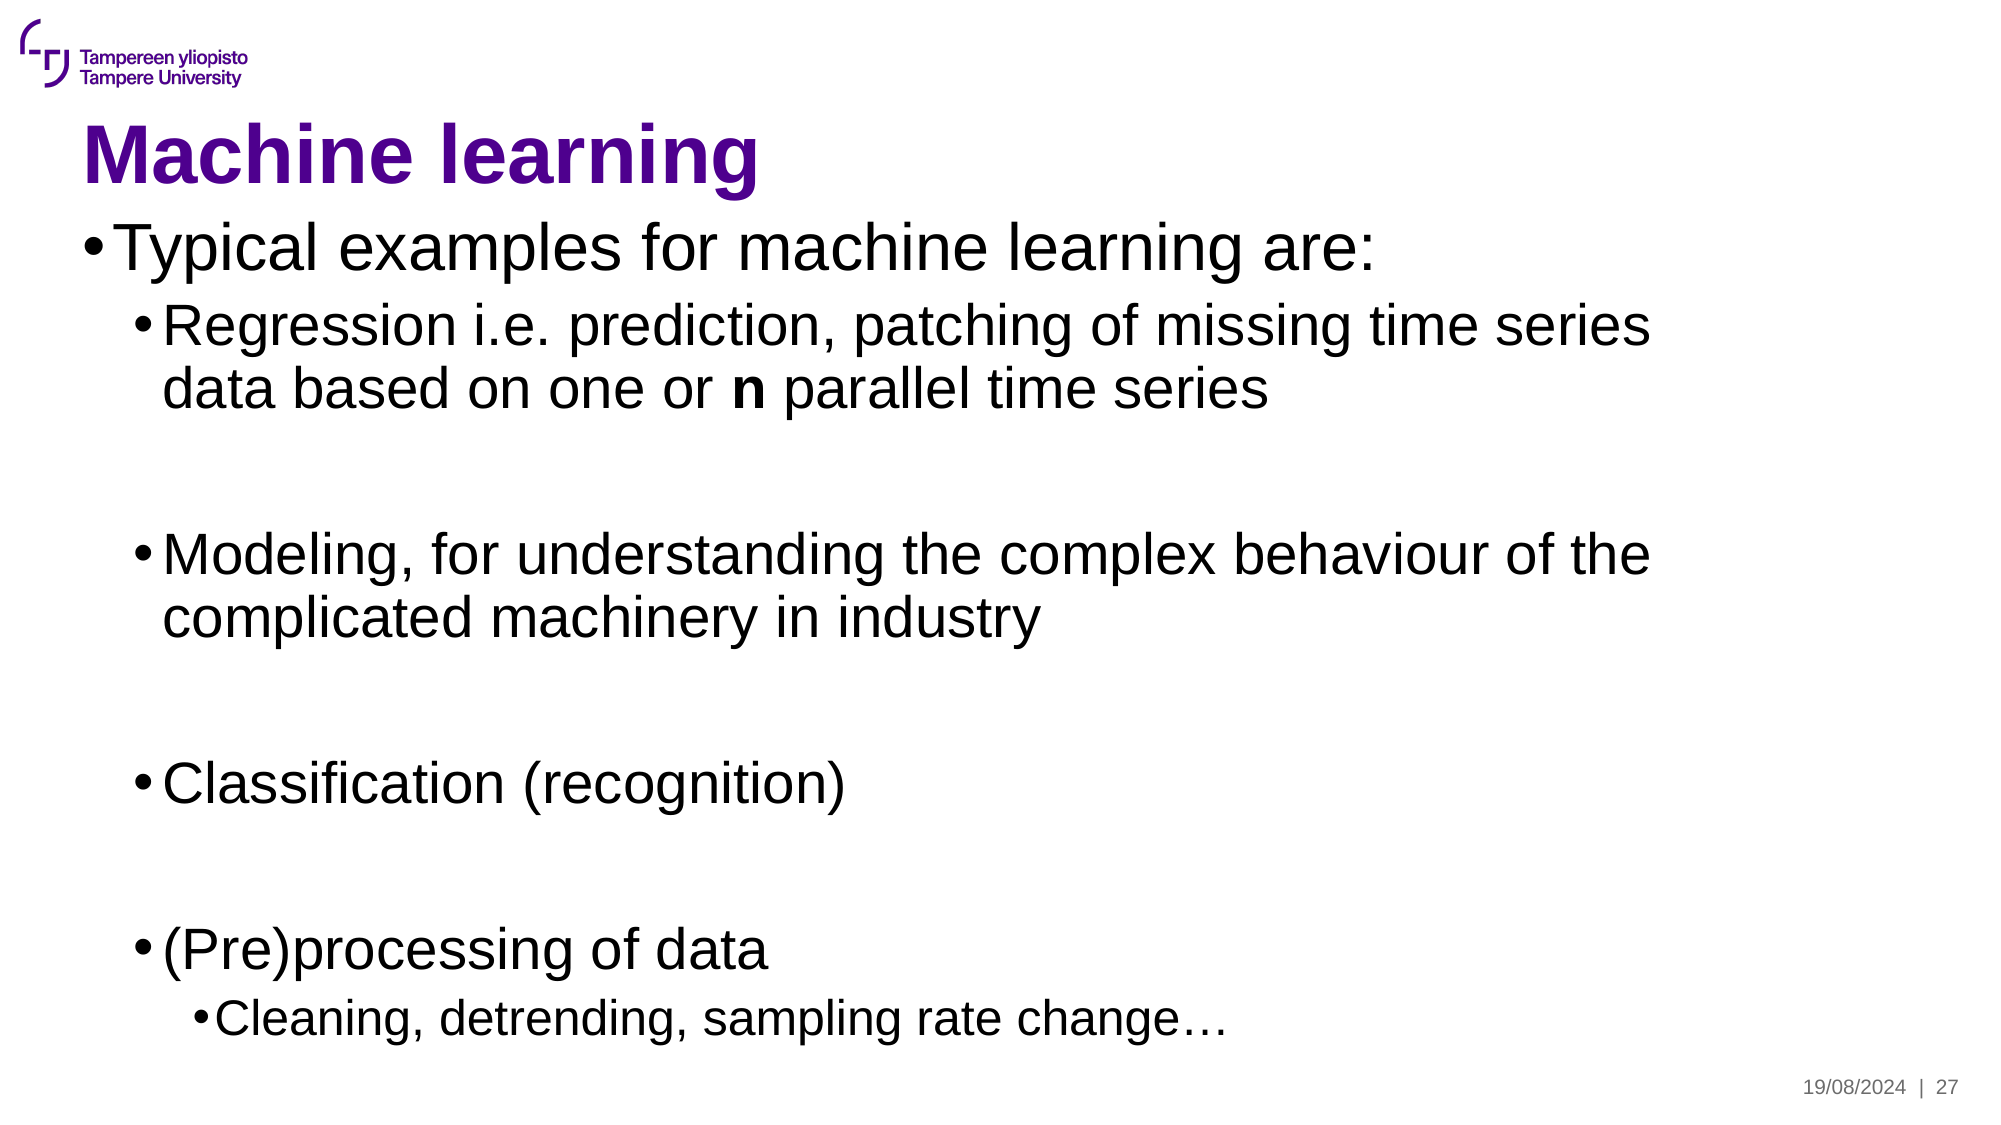

# Machine learning
Typical examples for machine learning are:
Regression i.e. prediction, patching of missing time series data based on one or n parallel time series

Modeling, for understanding the complex behaviour of the complicated machinery in industry

Classification (recognition)

(Pre)processing of data
Cleaning, detrending, sampling rate change…

19/08/2024
|  27